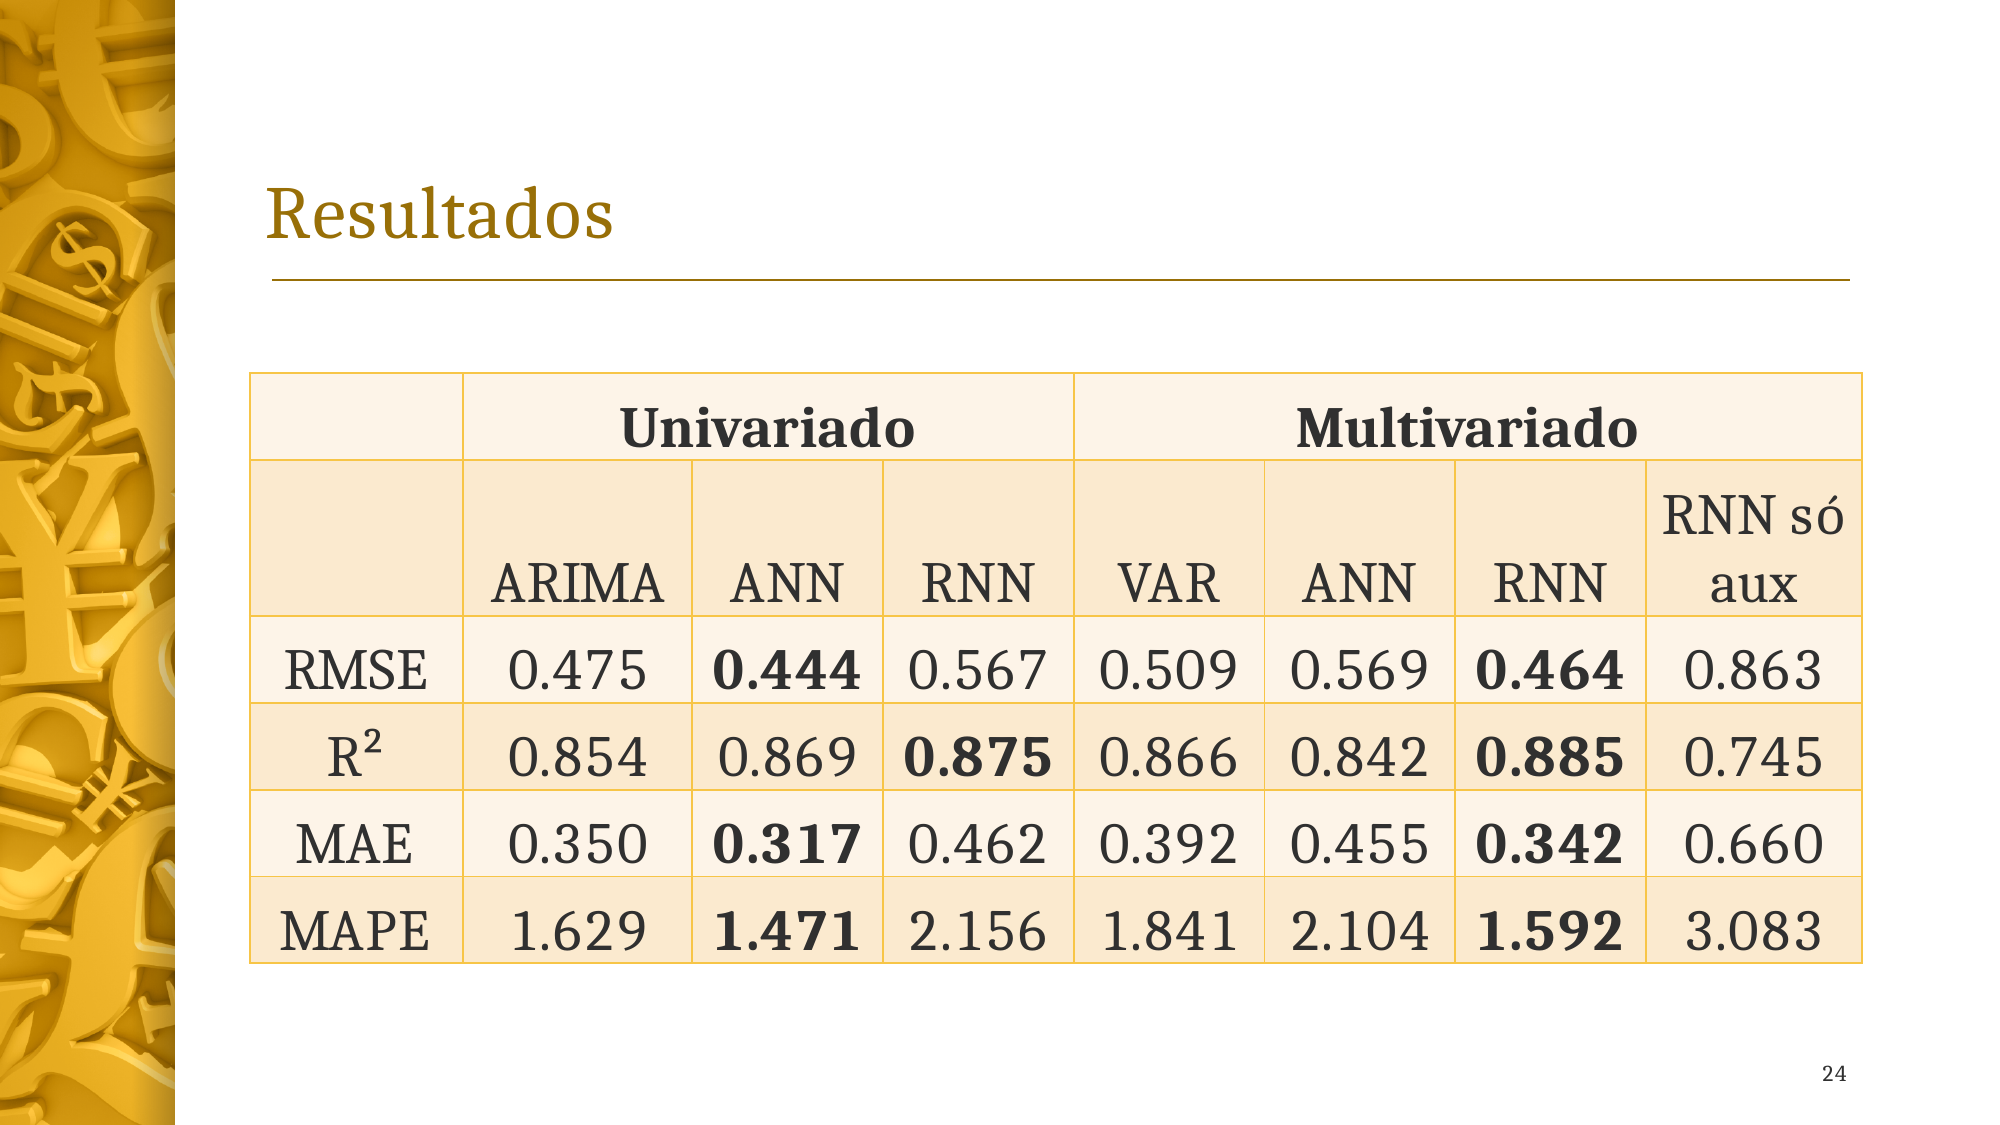

# Resultados
|  | Univariado |  |  | Multivariado |  |  |  |
| --- | --- | --- | --- | --- | --- | --- | --- |
|  | ARIMA | ANN | RNN | VAR | ANN | RNN | RNN só aux |
| RMSE | 0.475 | 0.444 | 0.567 | 0.509 | 0.569 | 0.464 | 0.863 |
| R² | 0.854 | 0.869 | 0.875 | 0.866 | 0.842 | 0.885 | 0.745 |
| MAE | 0.350 | 0.317 | 0.462 | 0.392 | 0.455 | 0.342 | 0.660 |
| MAPE | 1.629 | 1.471 | 2.156 | 1.841 | 2.104 | 1.592 | 3.083 |
24